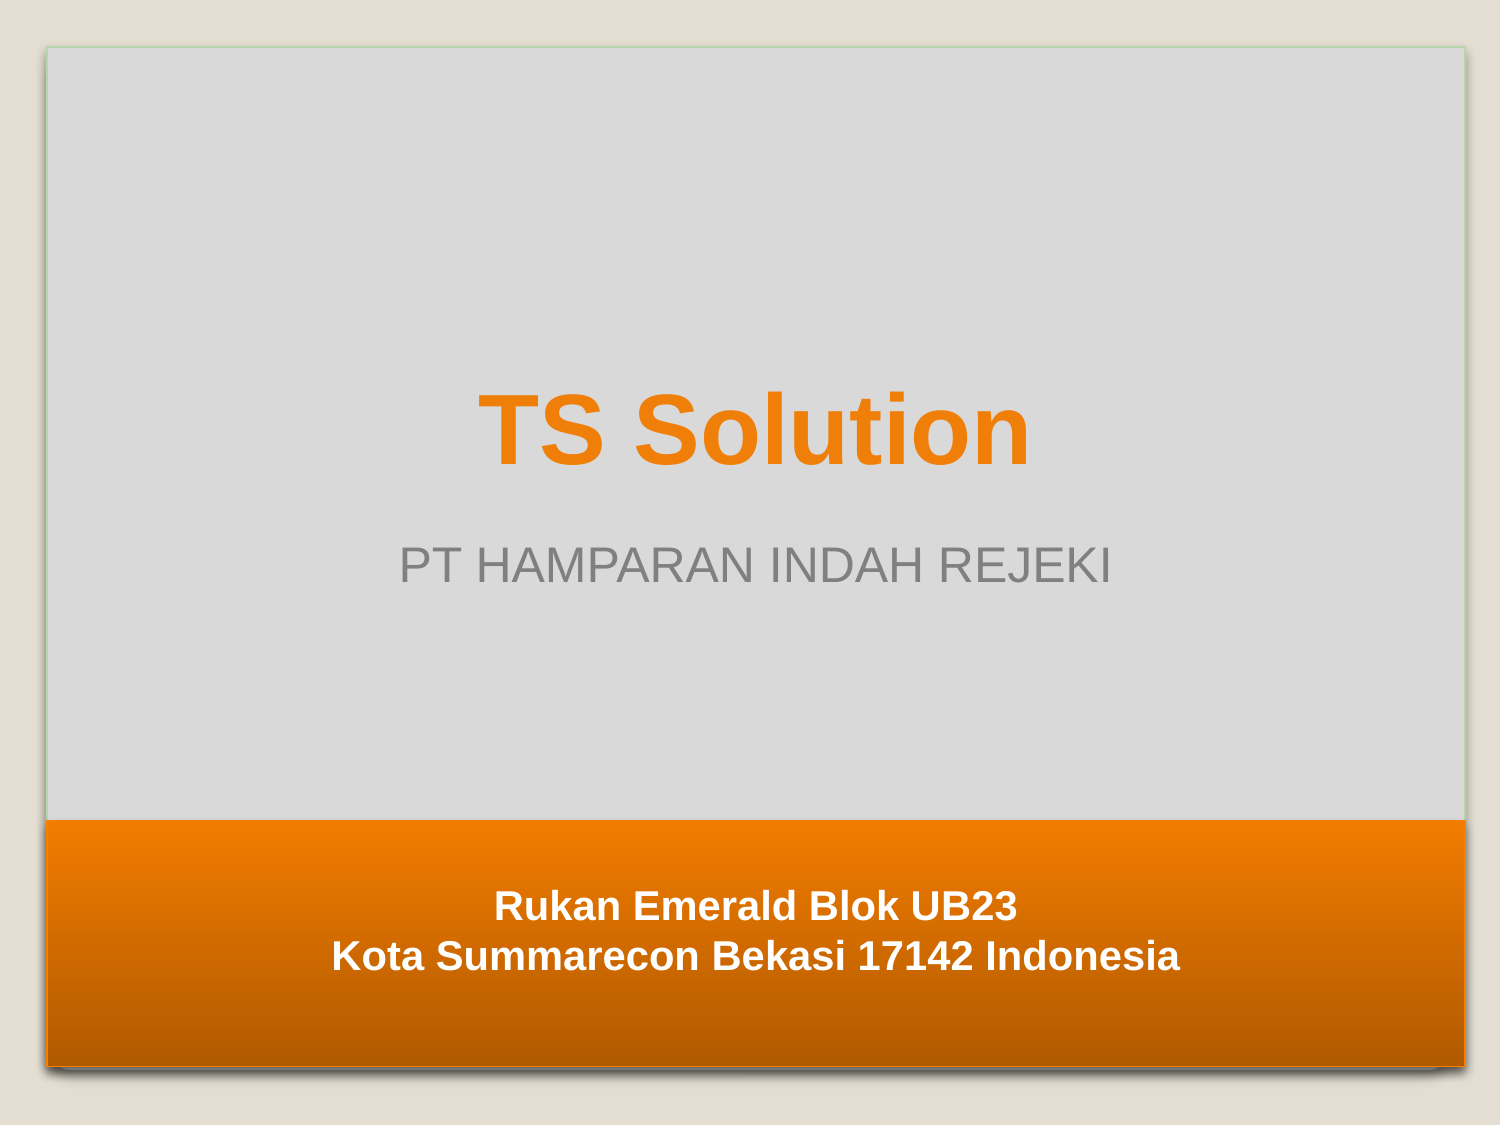

TS Solution

PT HAMPARAN INDAH REJEKI

Rukan Emerald Blok UB23
Kota Summarecon Bekasi 17142 Indonesia